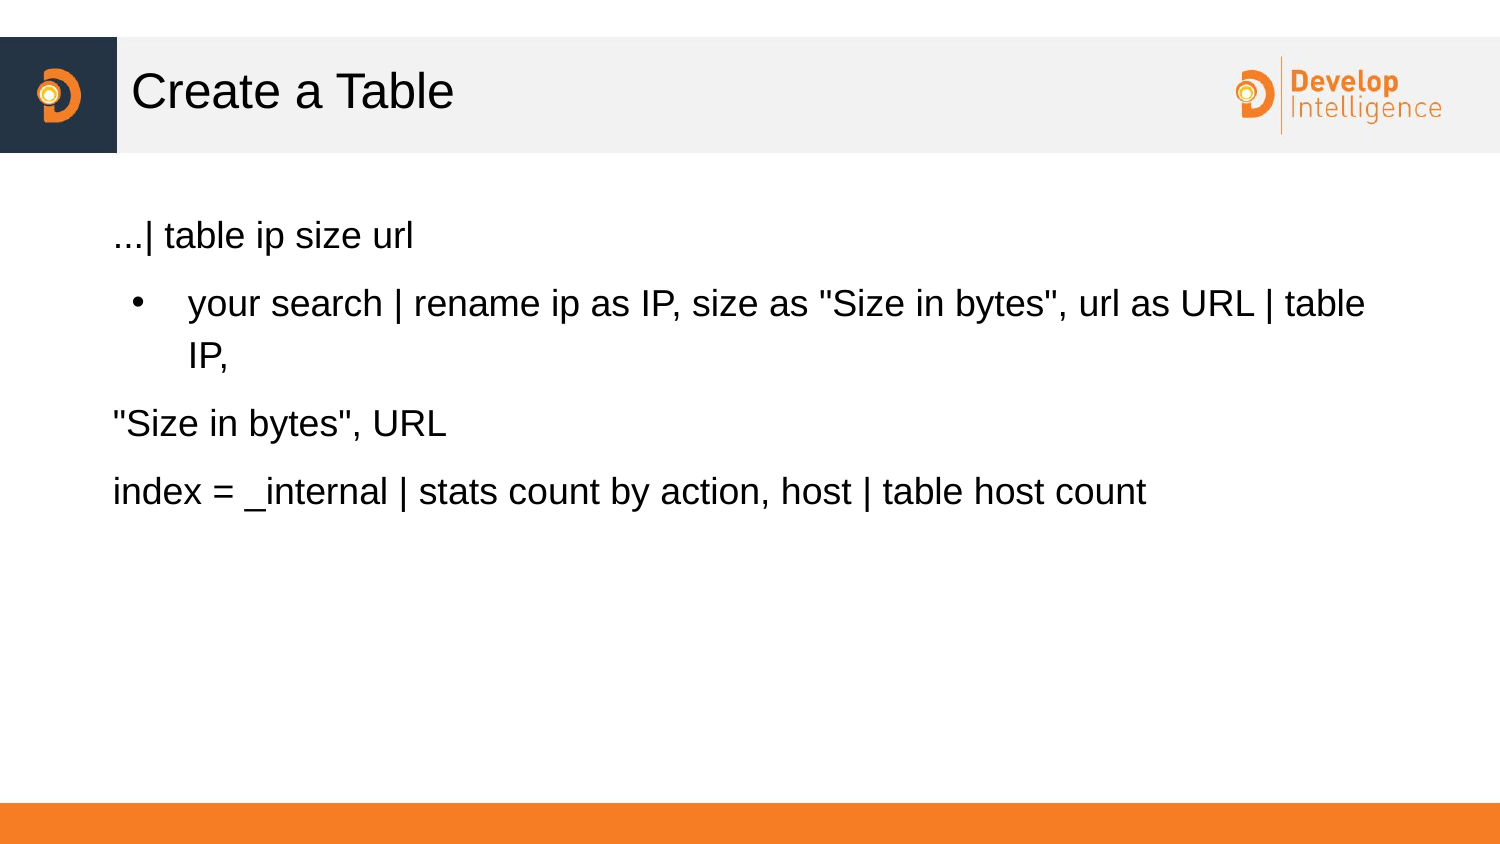

# Create a Table
...| table ip size url
your search | rename ip as IP, size as "Size in bytes", url as URL | table IP,
"Size in bytes", URL
index = _internal | stats count by action, host | table host count